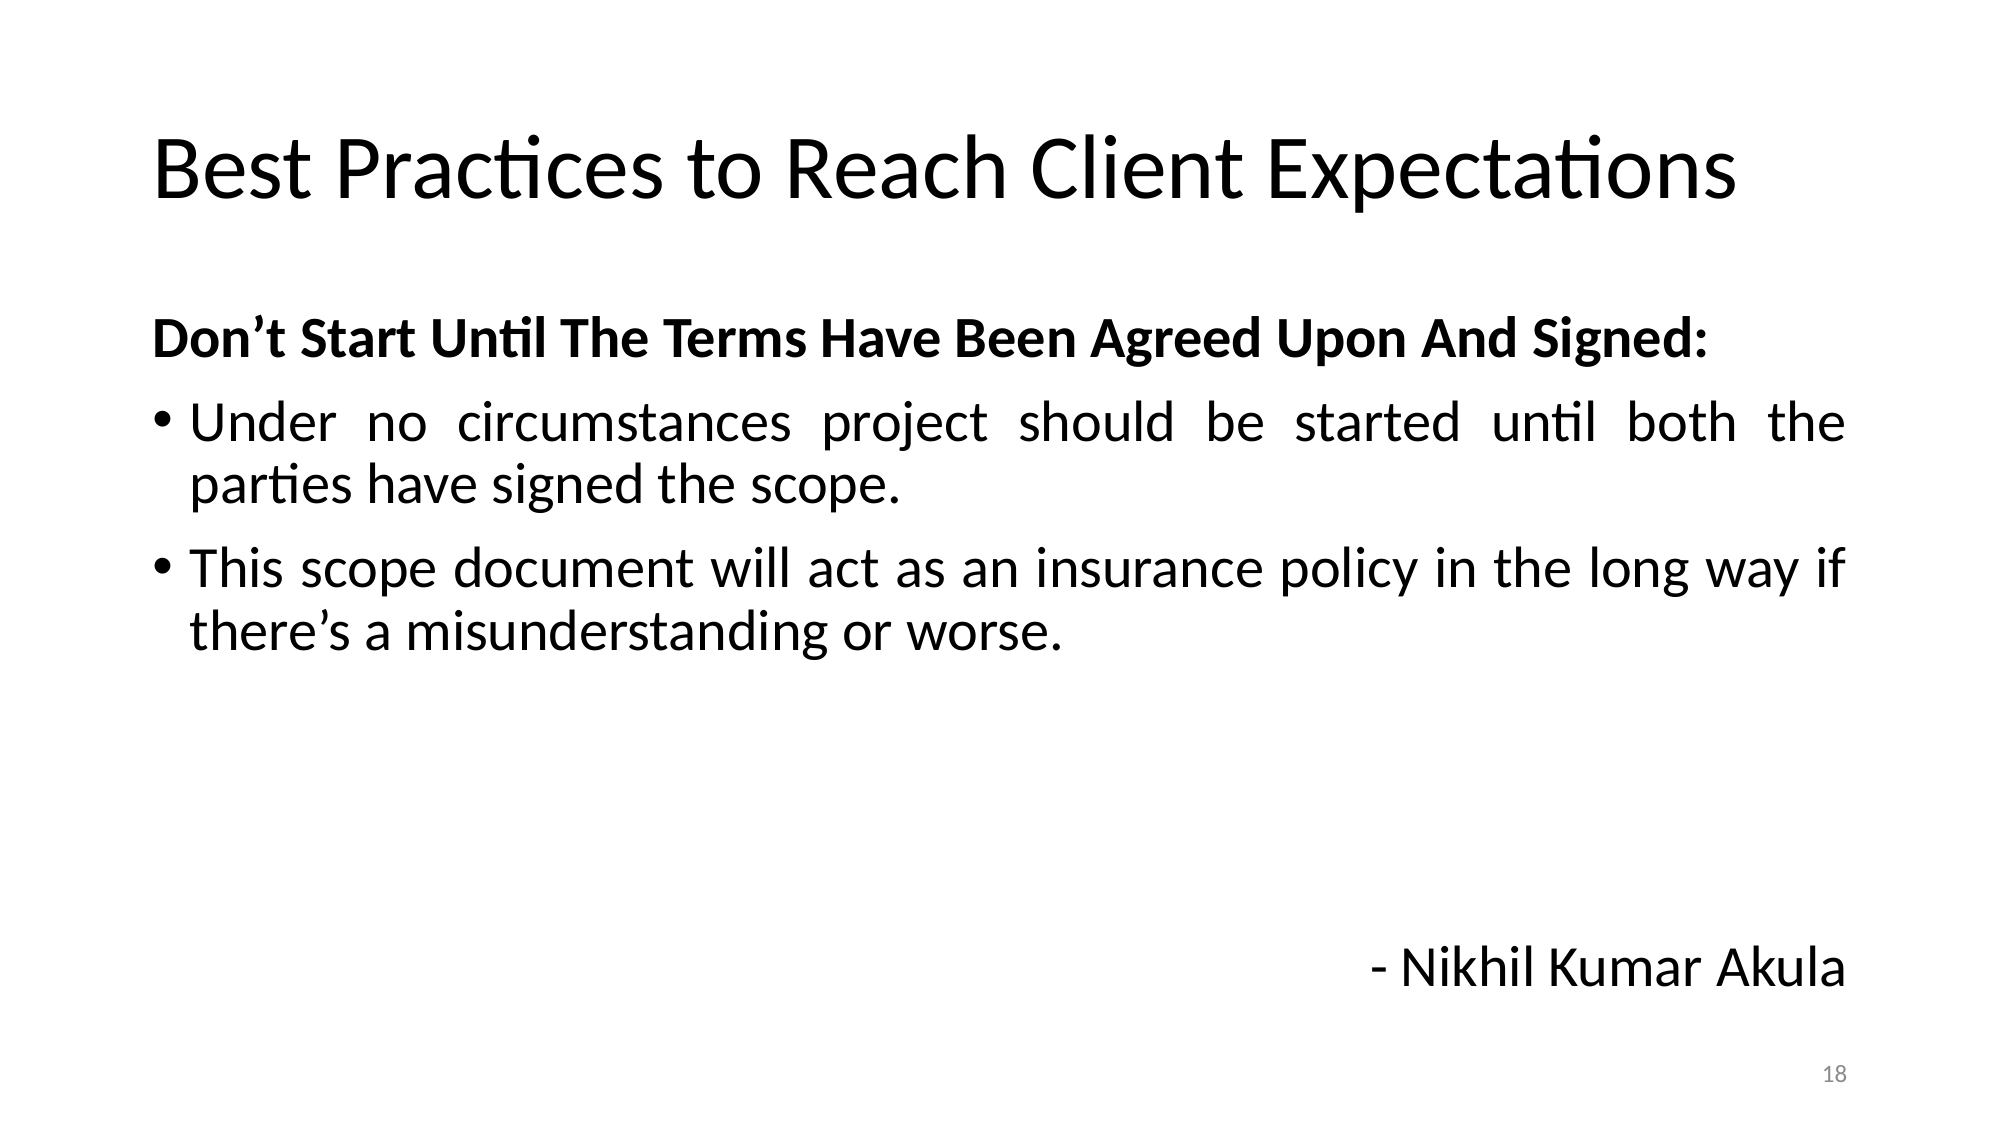

# Best Practices to Reach Client Expectations
Don’t Start Until The Terms Have Been Agreed Upon And Signed:
Under no circumstances project should be started until both the parties have signed the scope.
This scope document will act as an insurance policy in the long way if there’s a misunderstanding or worse.

- Nikhil Kumar Akula
18